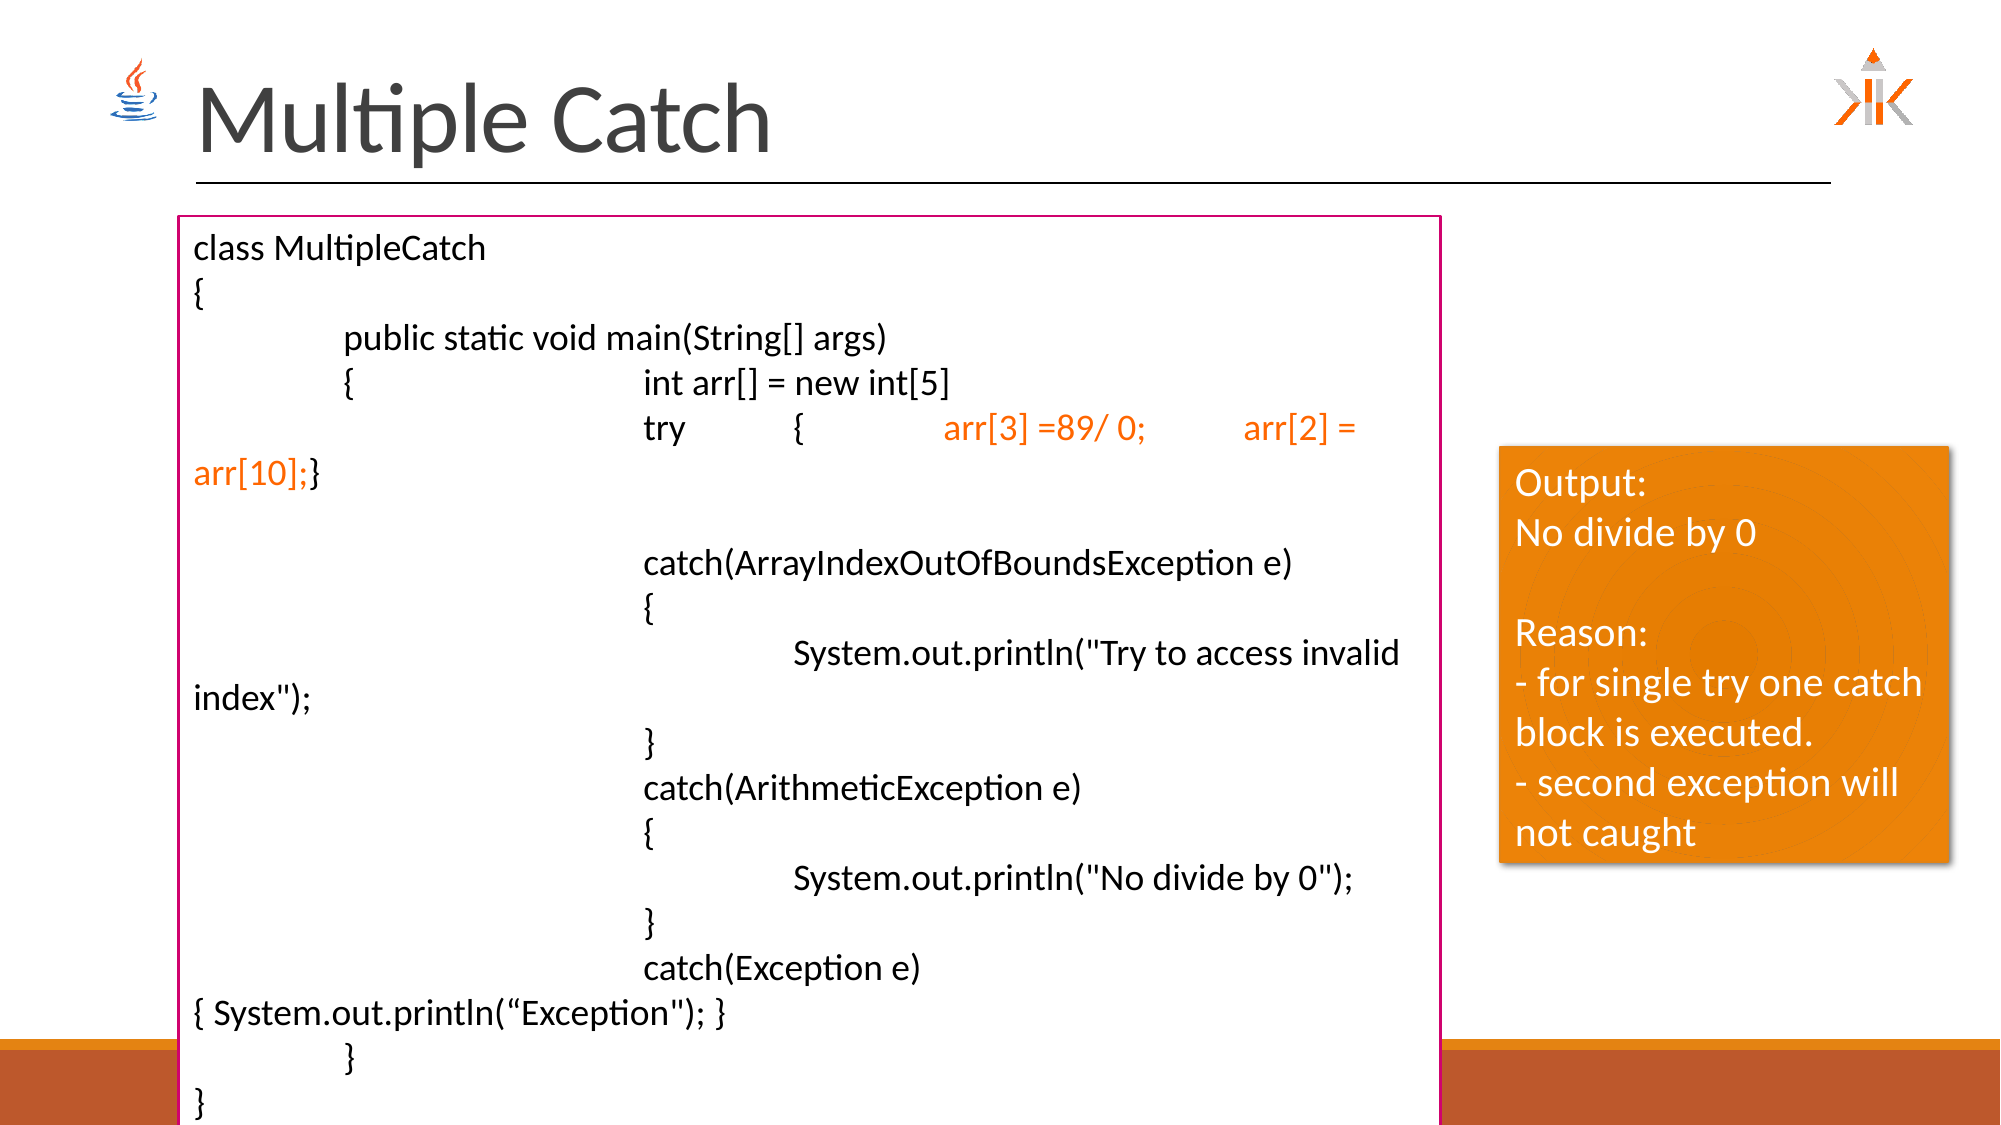

# Multiple Catch
class MultipleCatch
{
	public static void main(String[] args)
	{		int arr[] = new int[5]
			try	{	arr[3] =89/ 0; 	arr[2] = arr[10];}

			catch(ArrayIndexOutOfBoundsException e)
			{
				System.out.println("Try to access invalid index");
			}
			catch(ArithmeticException e)
			{
				System.out.println("No divide by 0");
			}
			catch(Exception e) 	{ System.out.println(“Exception"); }
	}
}
Output:
No divide by 0

Reason:
- for single try one catch
block is executed.
- second exception will
not caught